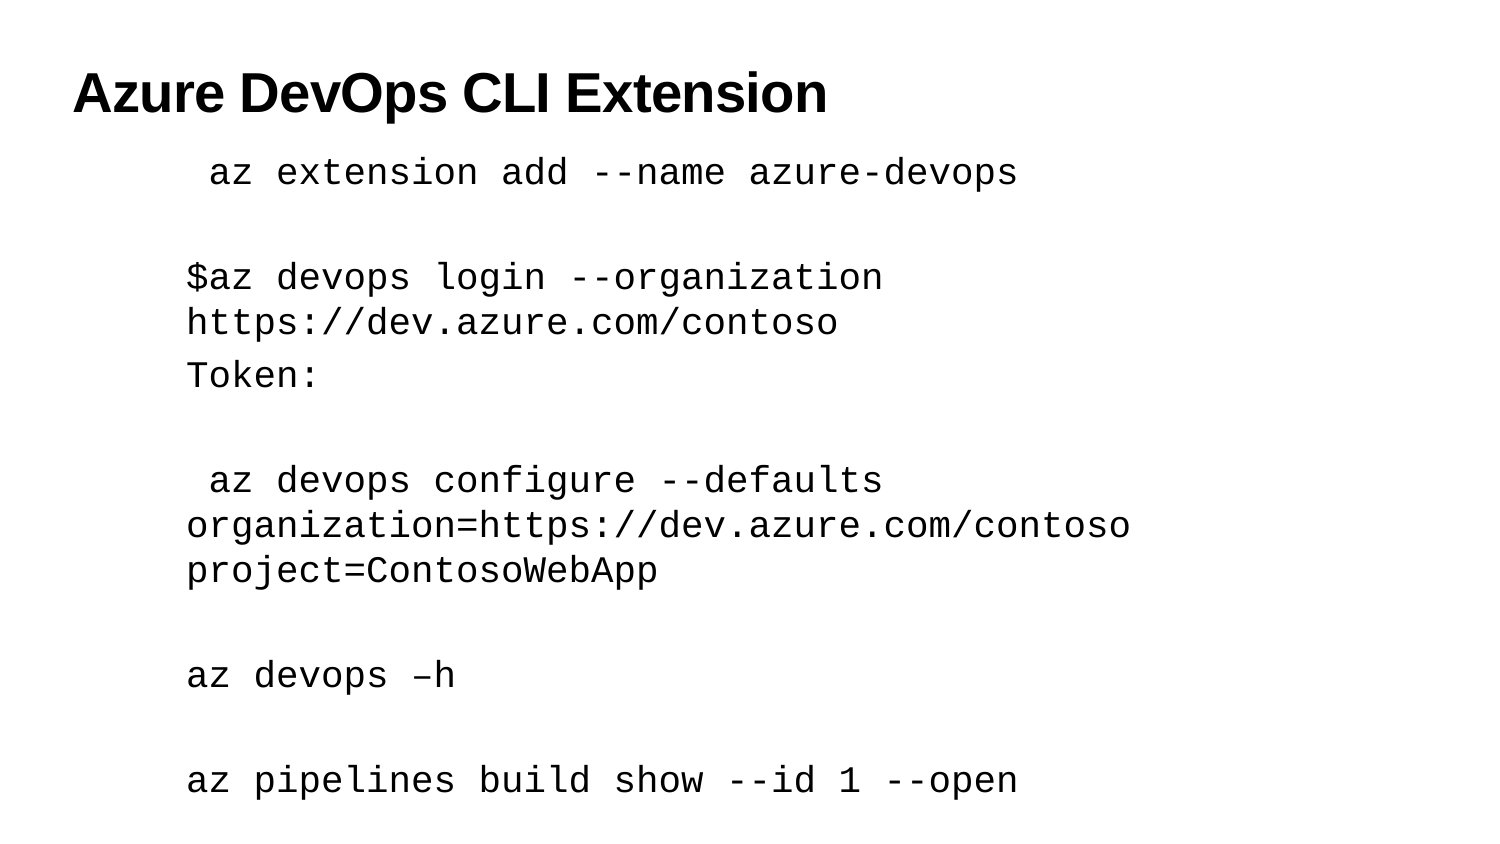

# Azure DevOps CLI Extension
 az extension add --name azure-devops

$az devops login --organization https://dev.azure.com/contoso
Token:

 az devops configure --defaults organization=https://dev.azure.com/contoso project=ContosoWebApp

az devops –h

az pipelines build show --id 1 --open